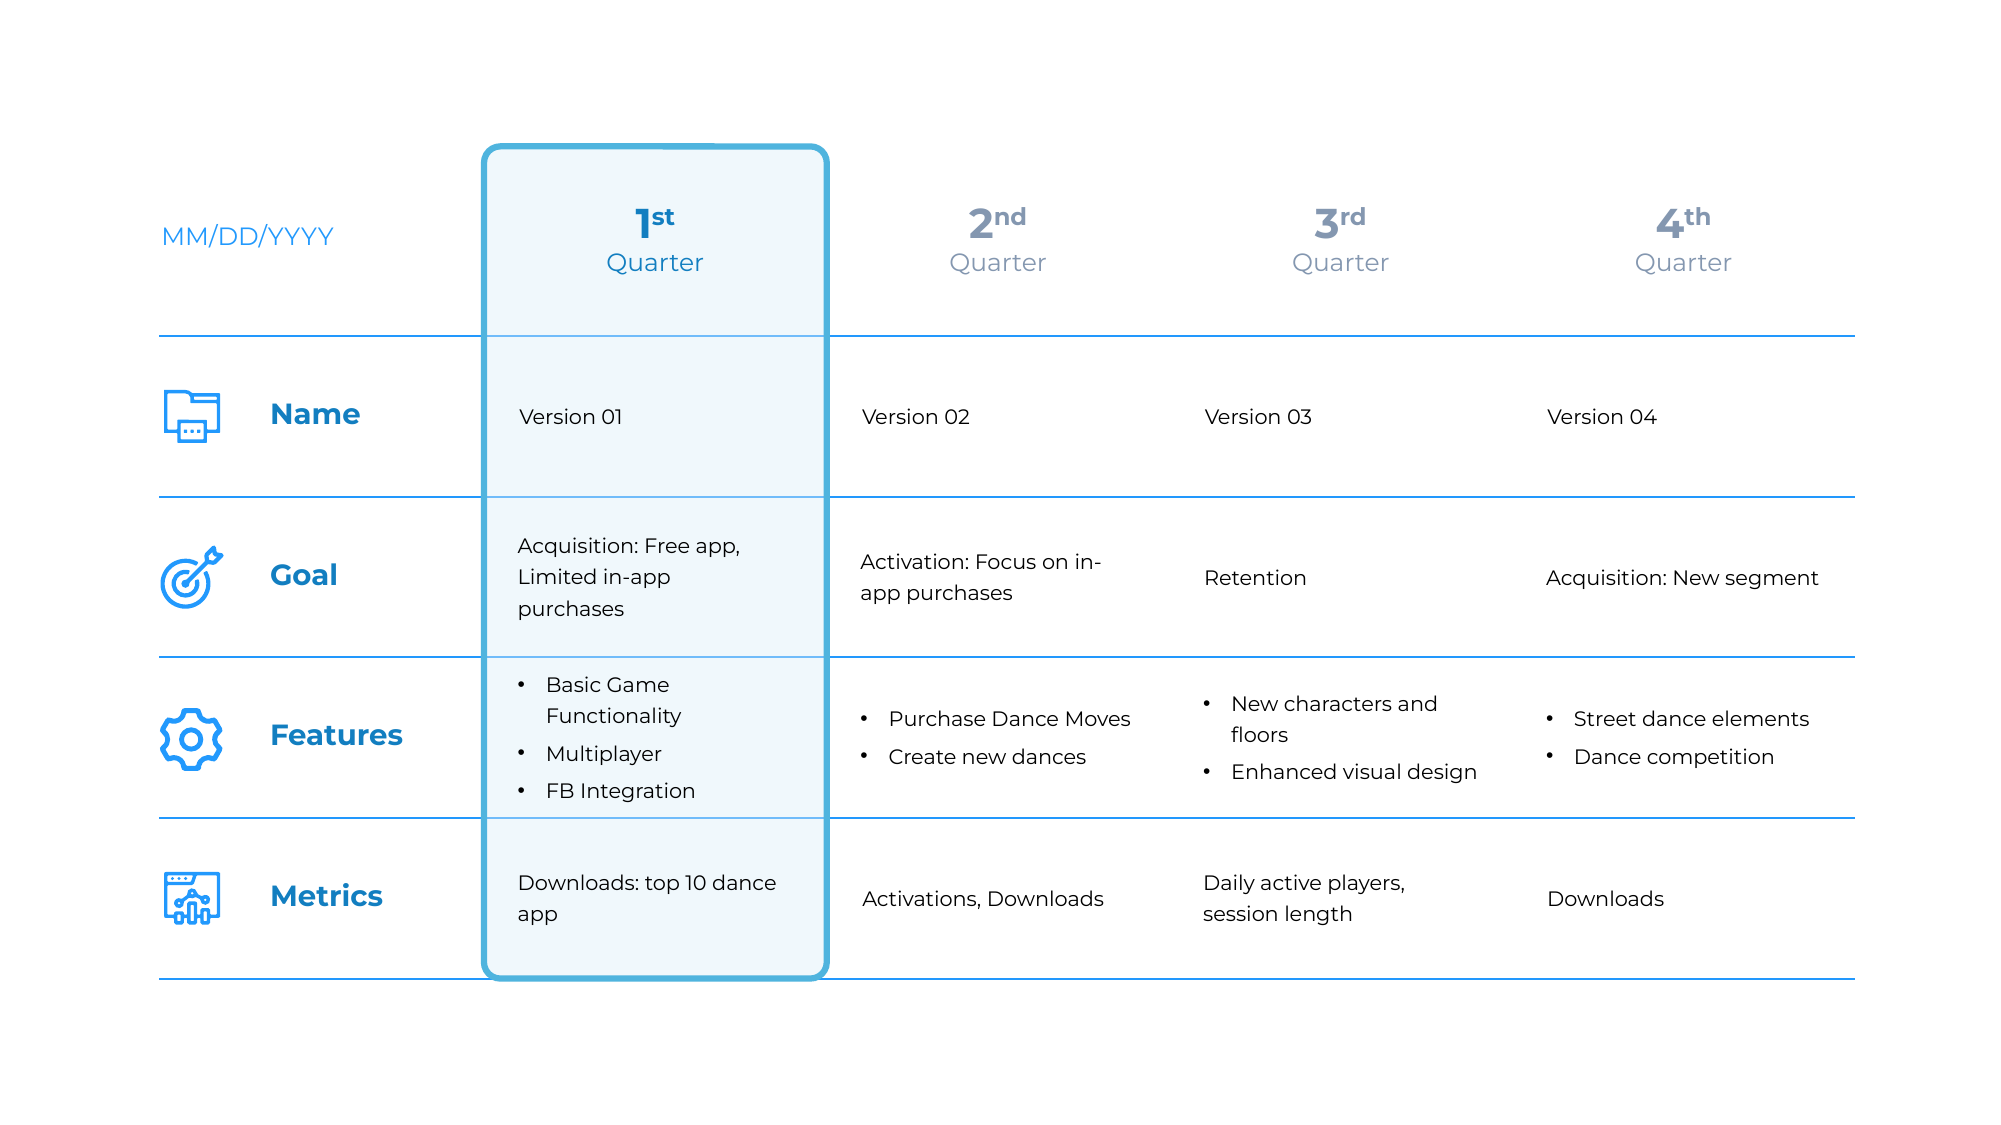

1st
Quarter
2nd
Quarter
3rd
Quarter
4th
Quarter
MM/DD/YYYY

Name
Version 01
Version 02
Version 03
Version 04
Acquisition: Free app, Limited in-app purchases
Activation: Focus on in-app purchases

Goal
Acquisition: New segment
Retention
Basic Game Functionality
Multiplayer
FB Integration
New characters and floors
Enhanced visual design
Purchase Dance Moves
Create new dances
Street dance elements
Dance competition

Features
Downloads: top 10 dance app
Daily active players, session length

Metrics
Activations, Downloads
Downloads